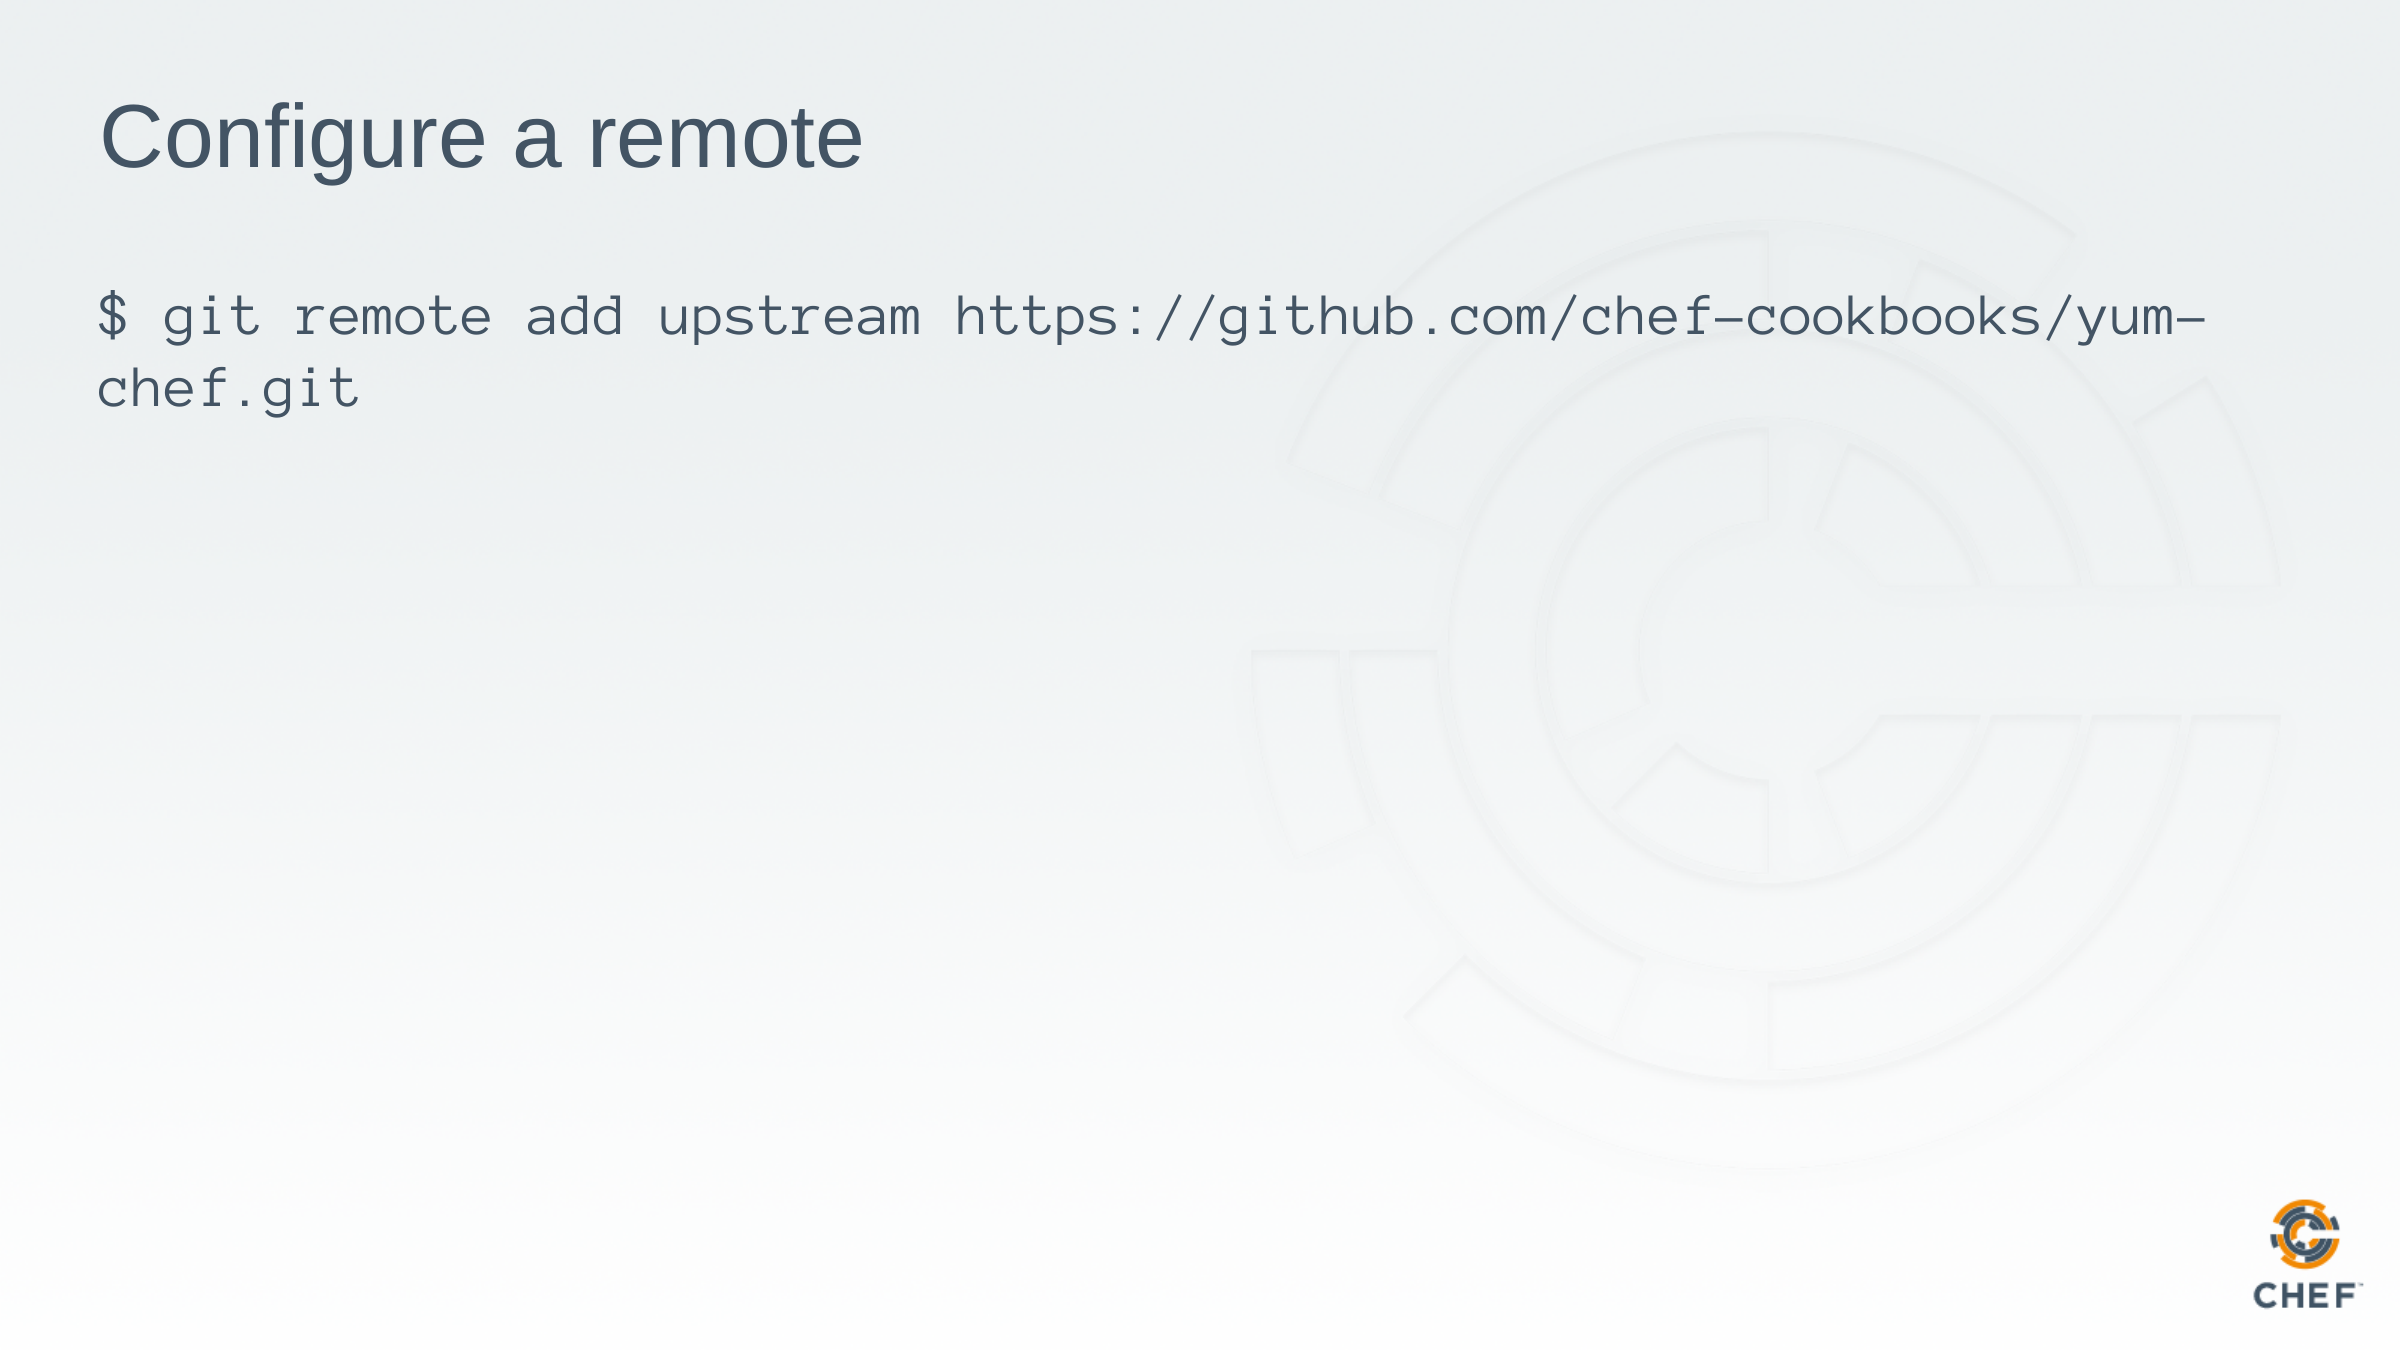

# Configure a remote
$ git remote add upstream https://github.com/chef-cookbooks/yum-chef.git